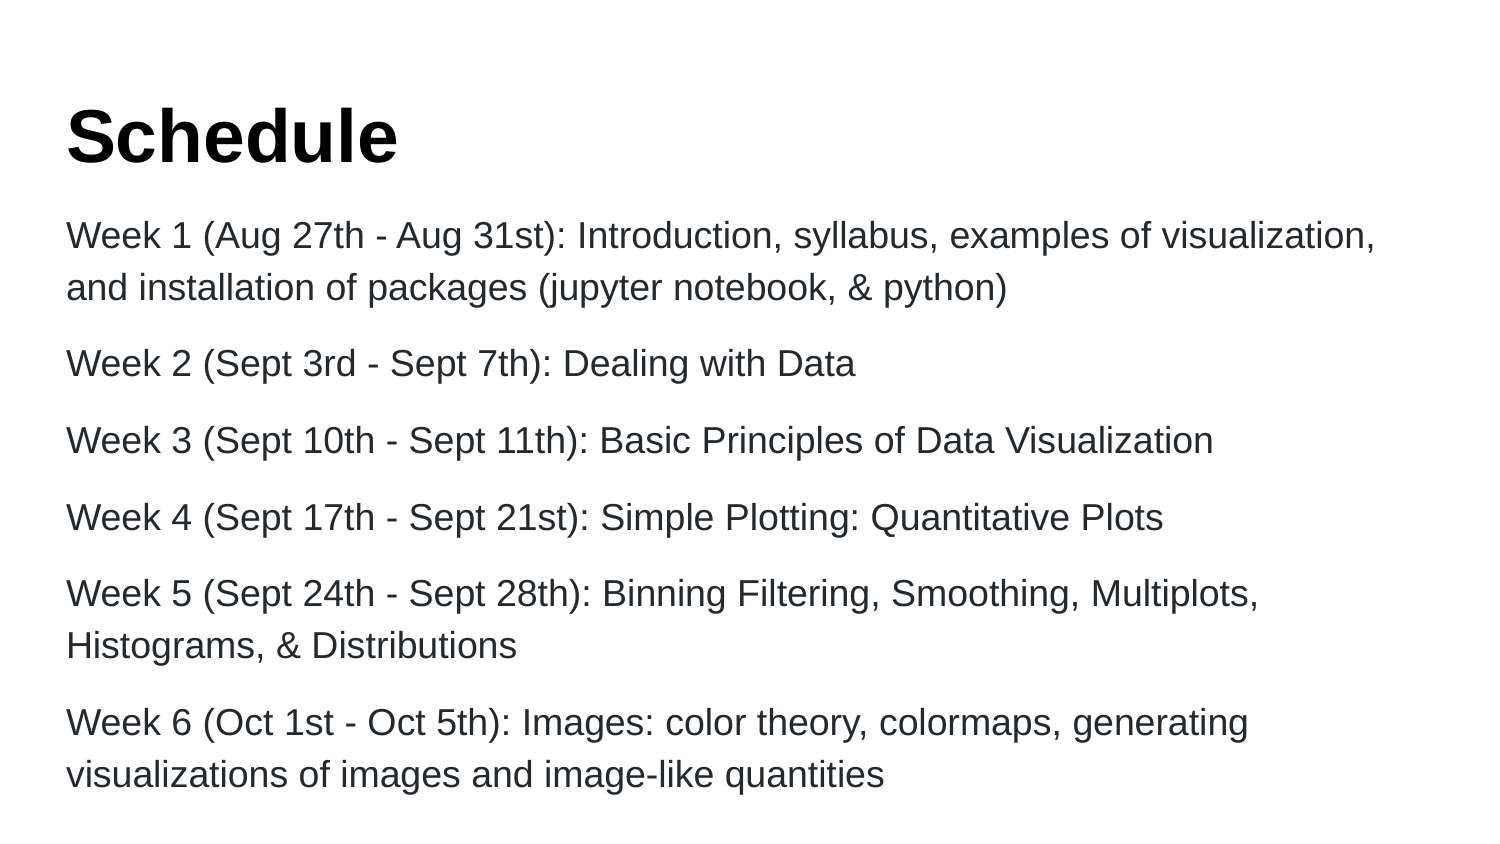

# Schedule
Week 1 (Aug 27th - Aug 31st): Introduction, syllabus, examples of visualization, and installation of packages (jupyter notebook, & python)
Week 2 (Sept 3rd - Sept 7th): Dealing with Data
Week 3 (Sept 10th - Sept 11th): Basic Principles of Data Visualization
Week 4 (Sept 17th - Sept 21st): Simple Plotting: Quantitative Plots
Week 5 (Sept 24th - Sept 28th): Binning Filtering, Smoothing, Multiplots, Histograms, & Distributions
Week 6 (Oct 1st - Oct 5th): Images: color theory, colormaps, generating visualizations of images and image-like quantities